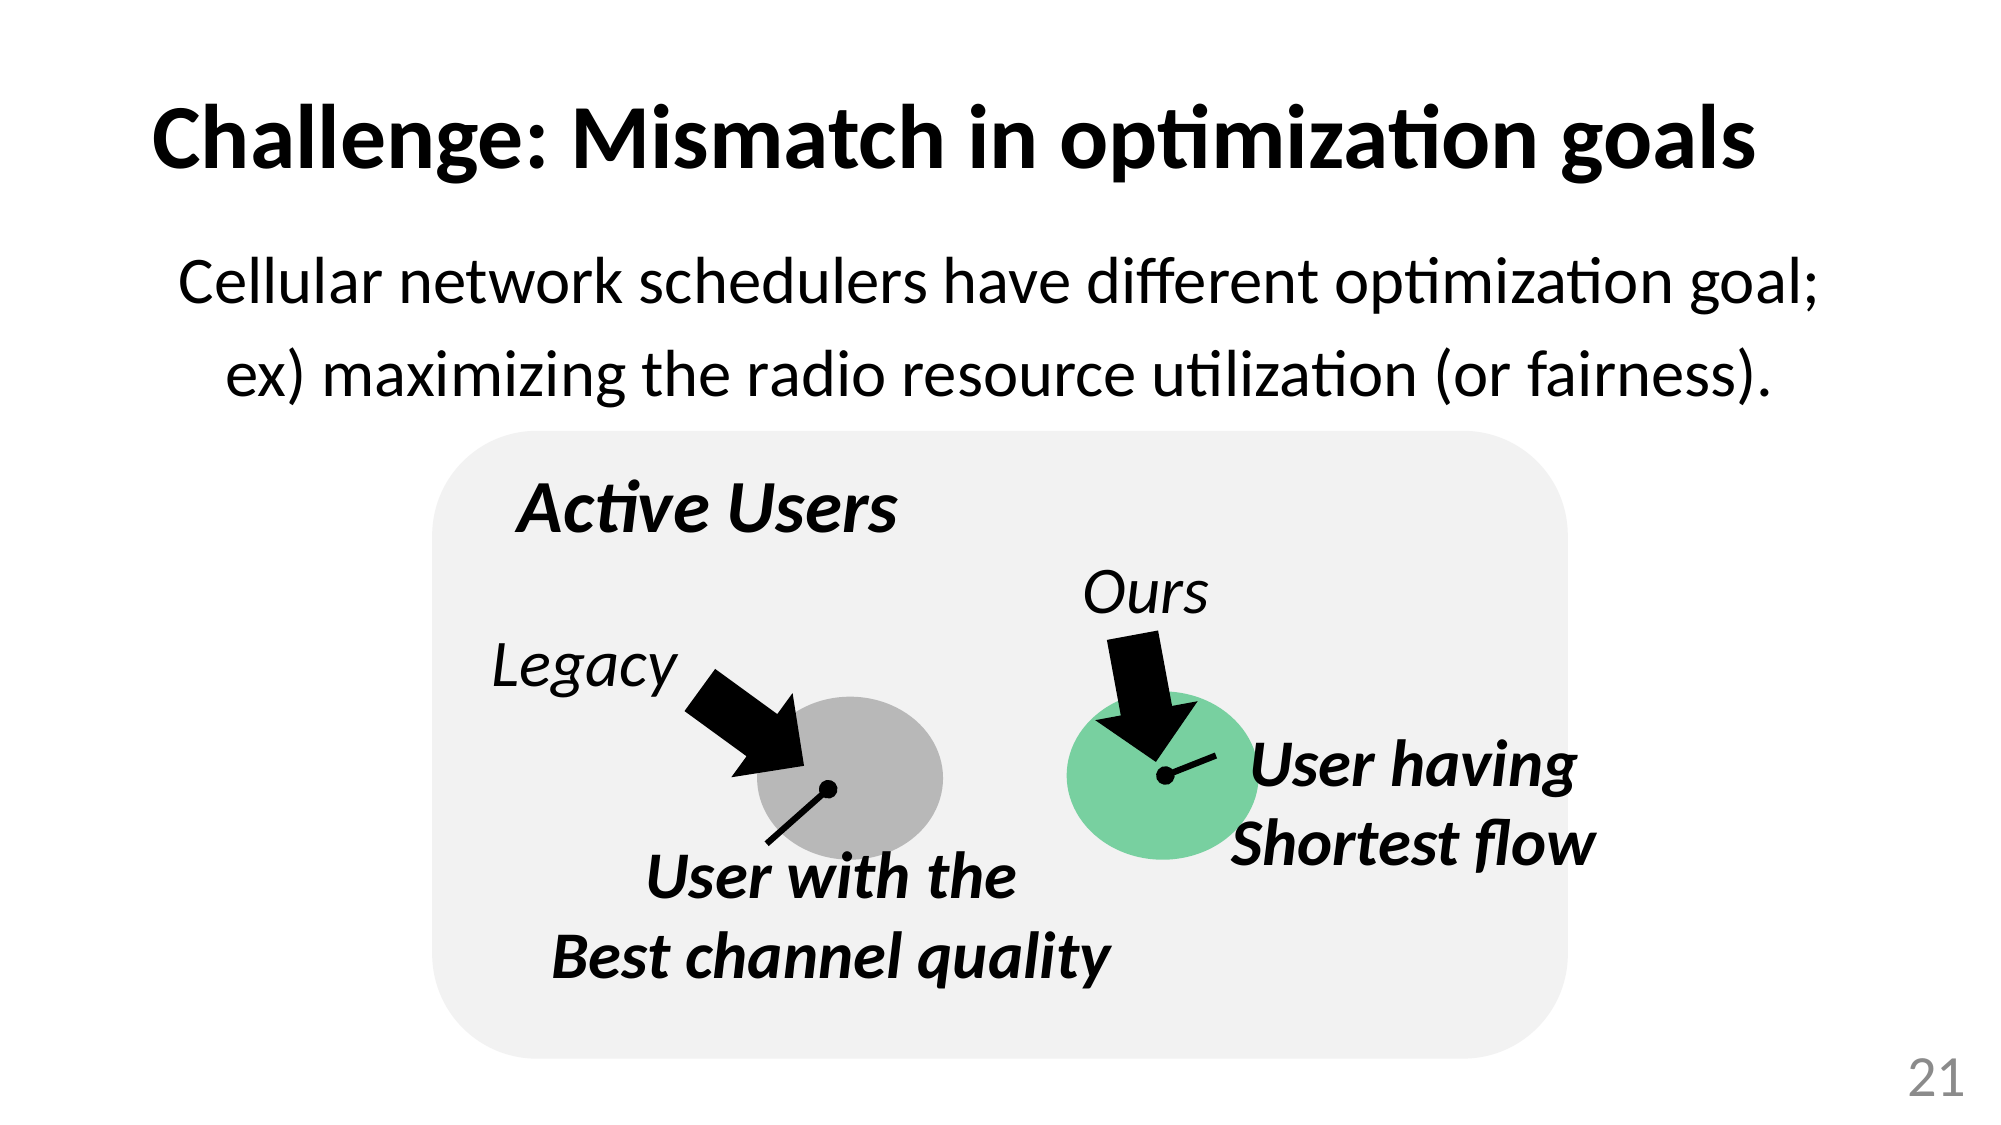

# Challenge: Mismatch in optimization goals
Cellular network schedulers have different optimization goal;
ex) maximizing the radio resource utilization (or fairness).

Active Users
Ours
Legacy

User having
Shortest flow
User with the
Best channel quality
21